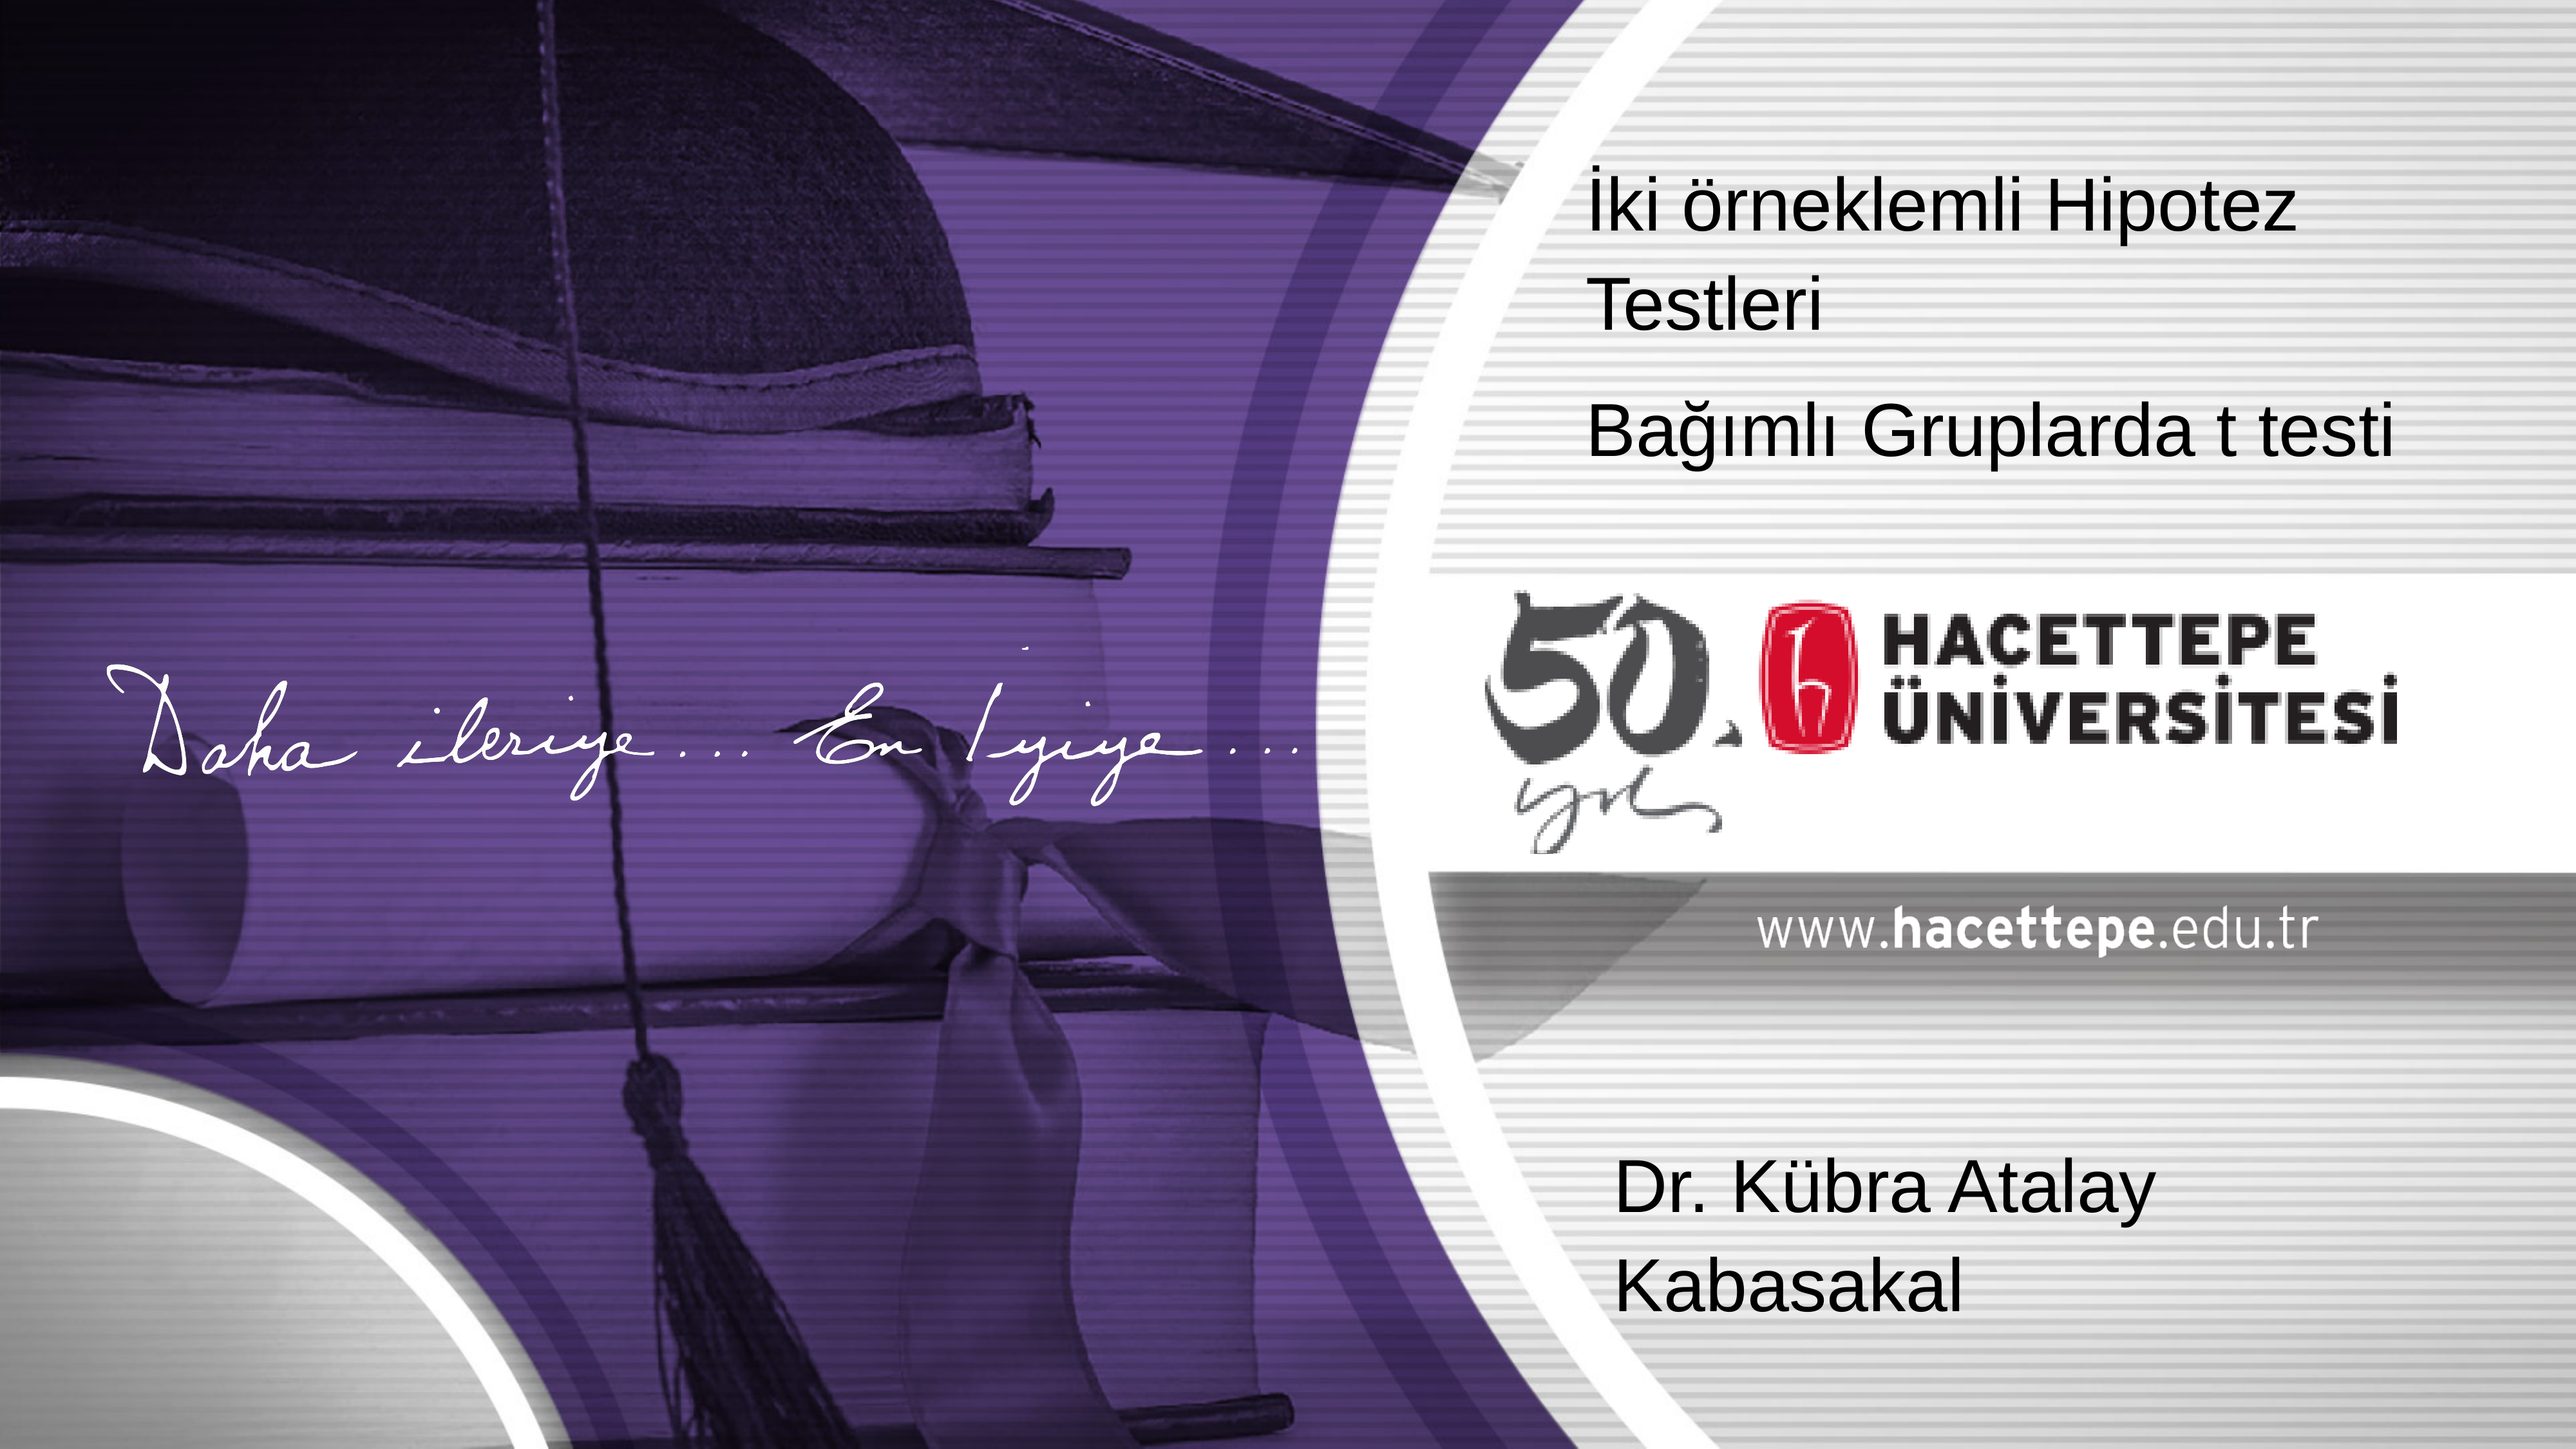

İki örneklemli Hipotez Testleri
Bağımlı Gruplarda t testi
Dr. Kübra Atalay Kabasakal